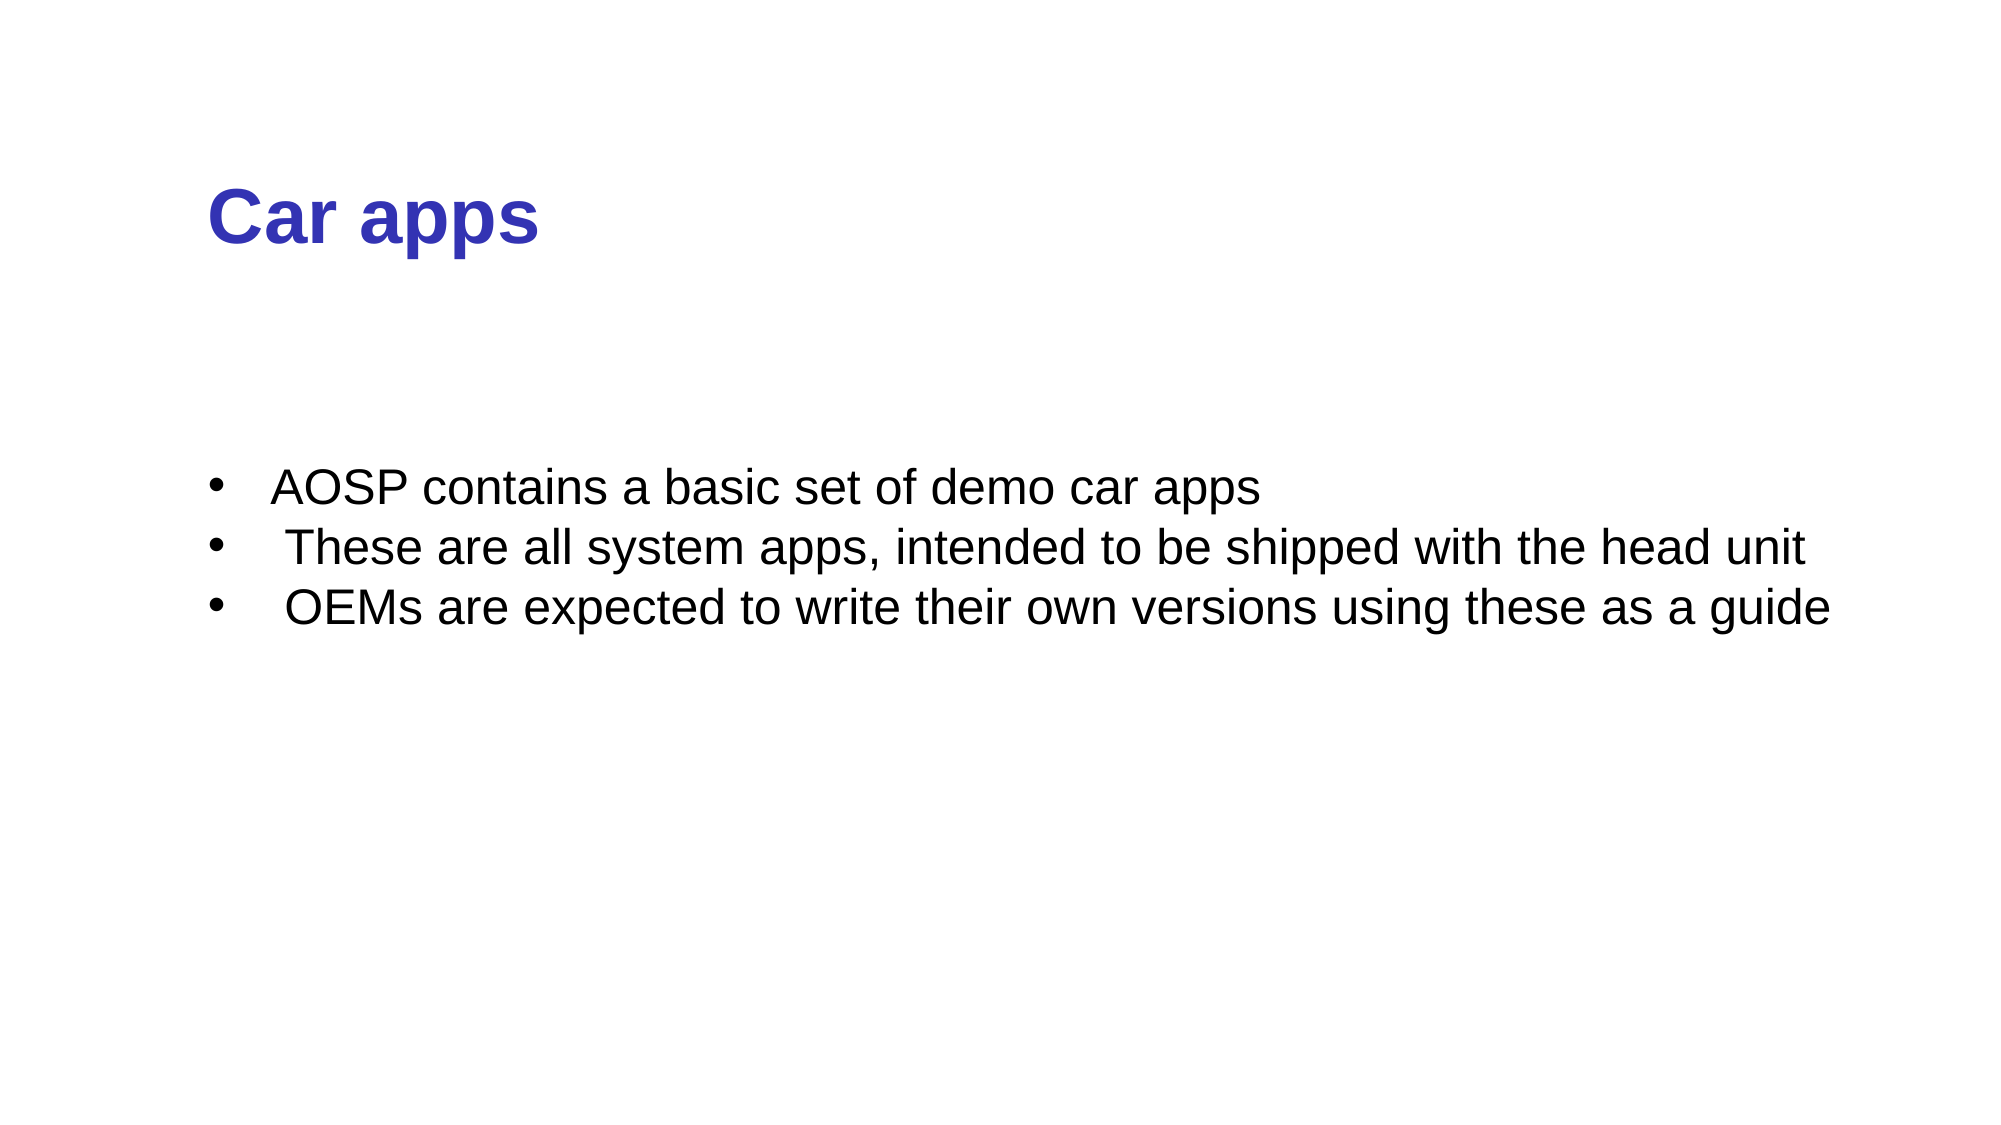

Car apps
AOSP contains a basic set of demo car apps
 These are all system apps, intended to be shipped with the head unit
 OEMs are expected to write their own versions using these as a guide